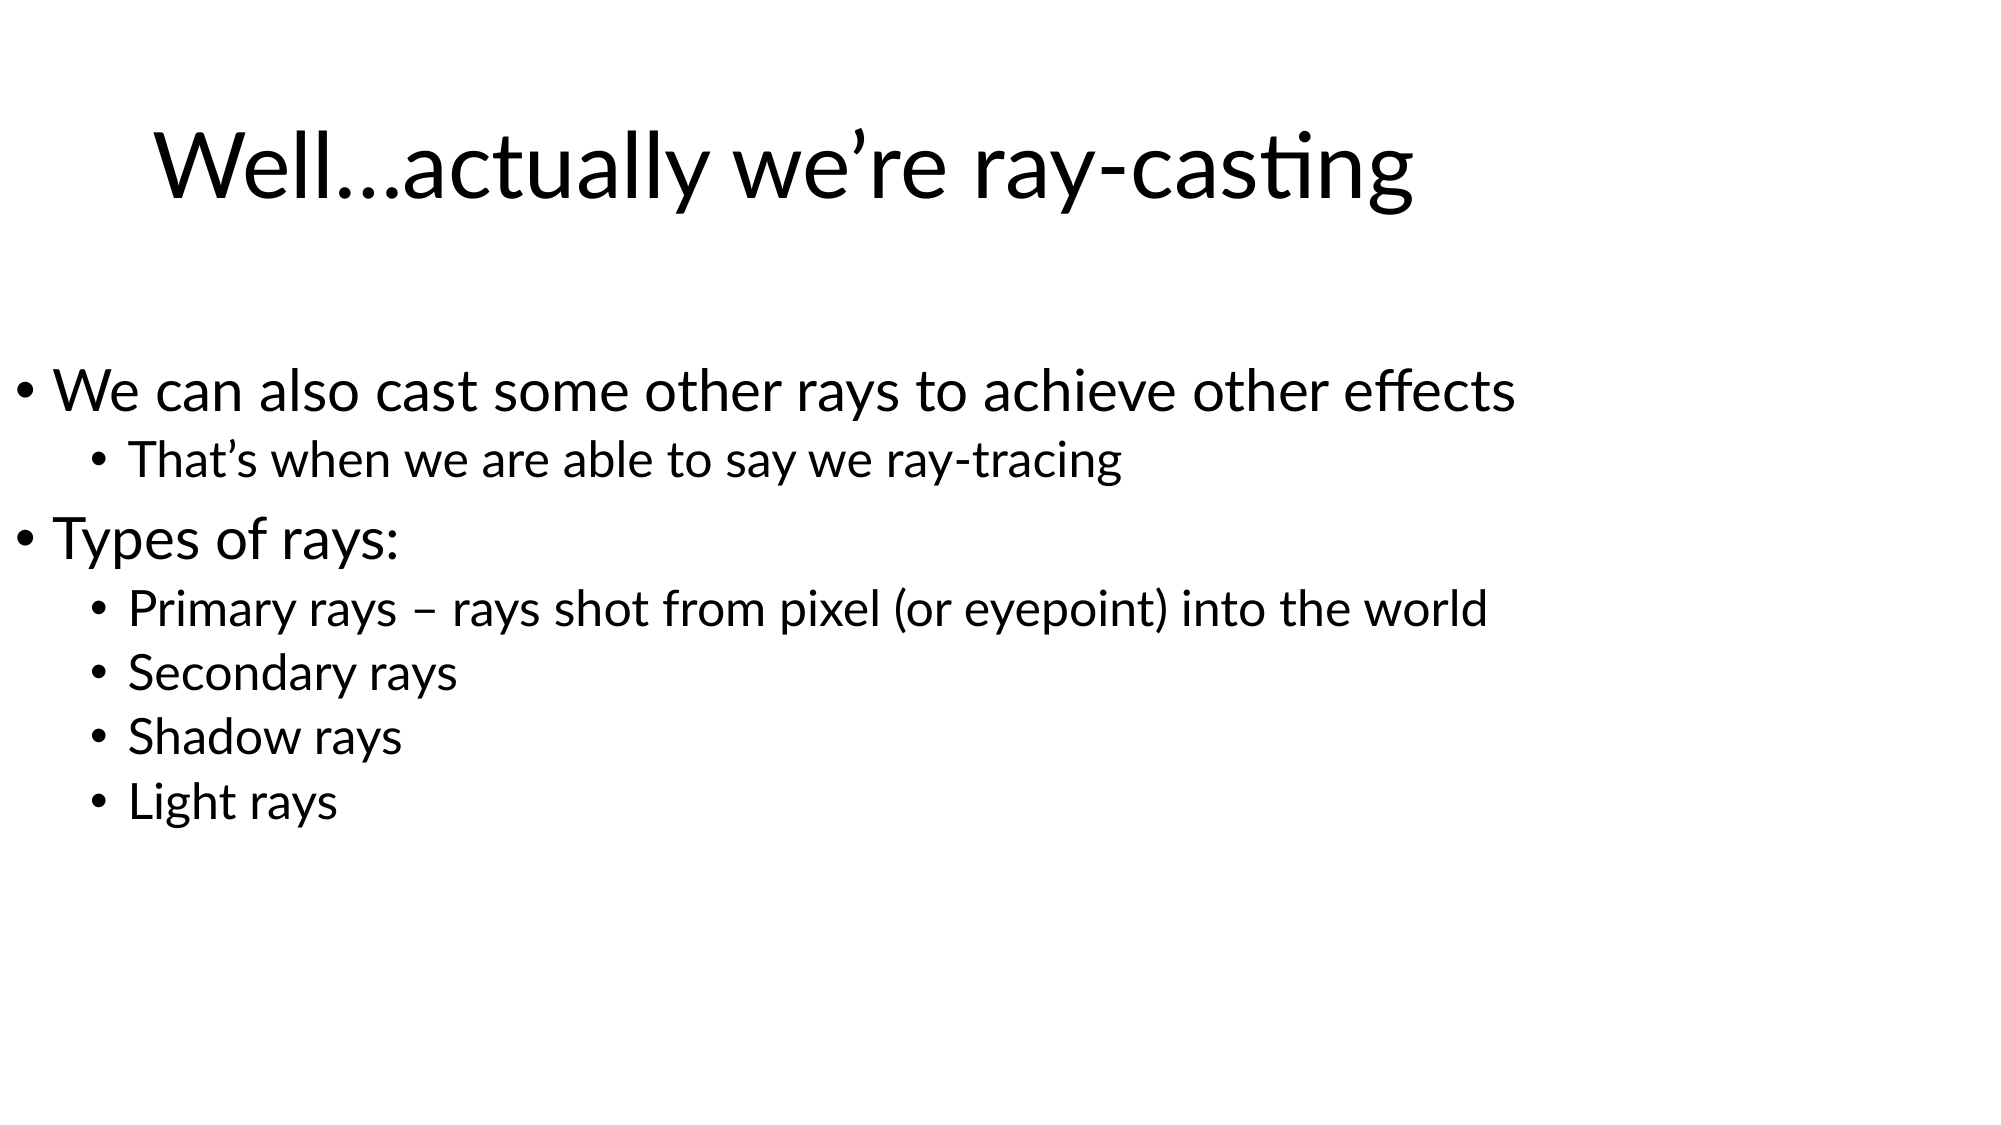

# Well…actually we’re ray-casting
We can also cast some other rays to achieve other effects
That’s when we are able to say we ray-tracing
Types of rays:
Primary rays – rays shot from pixel (or eyepoint) into the world
Secondary rays
Shadow rays
Light rays